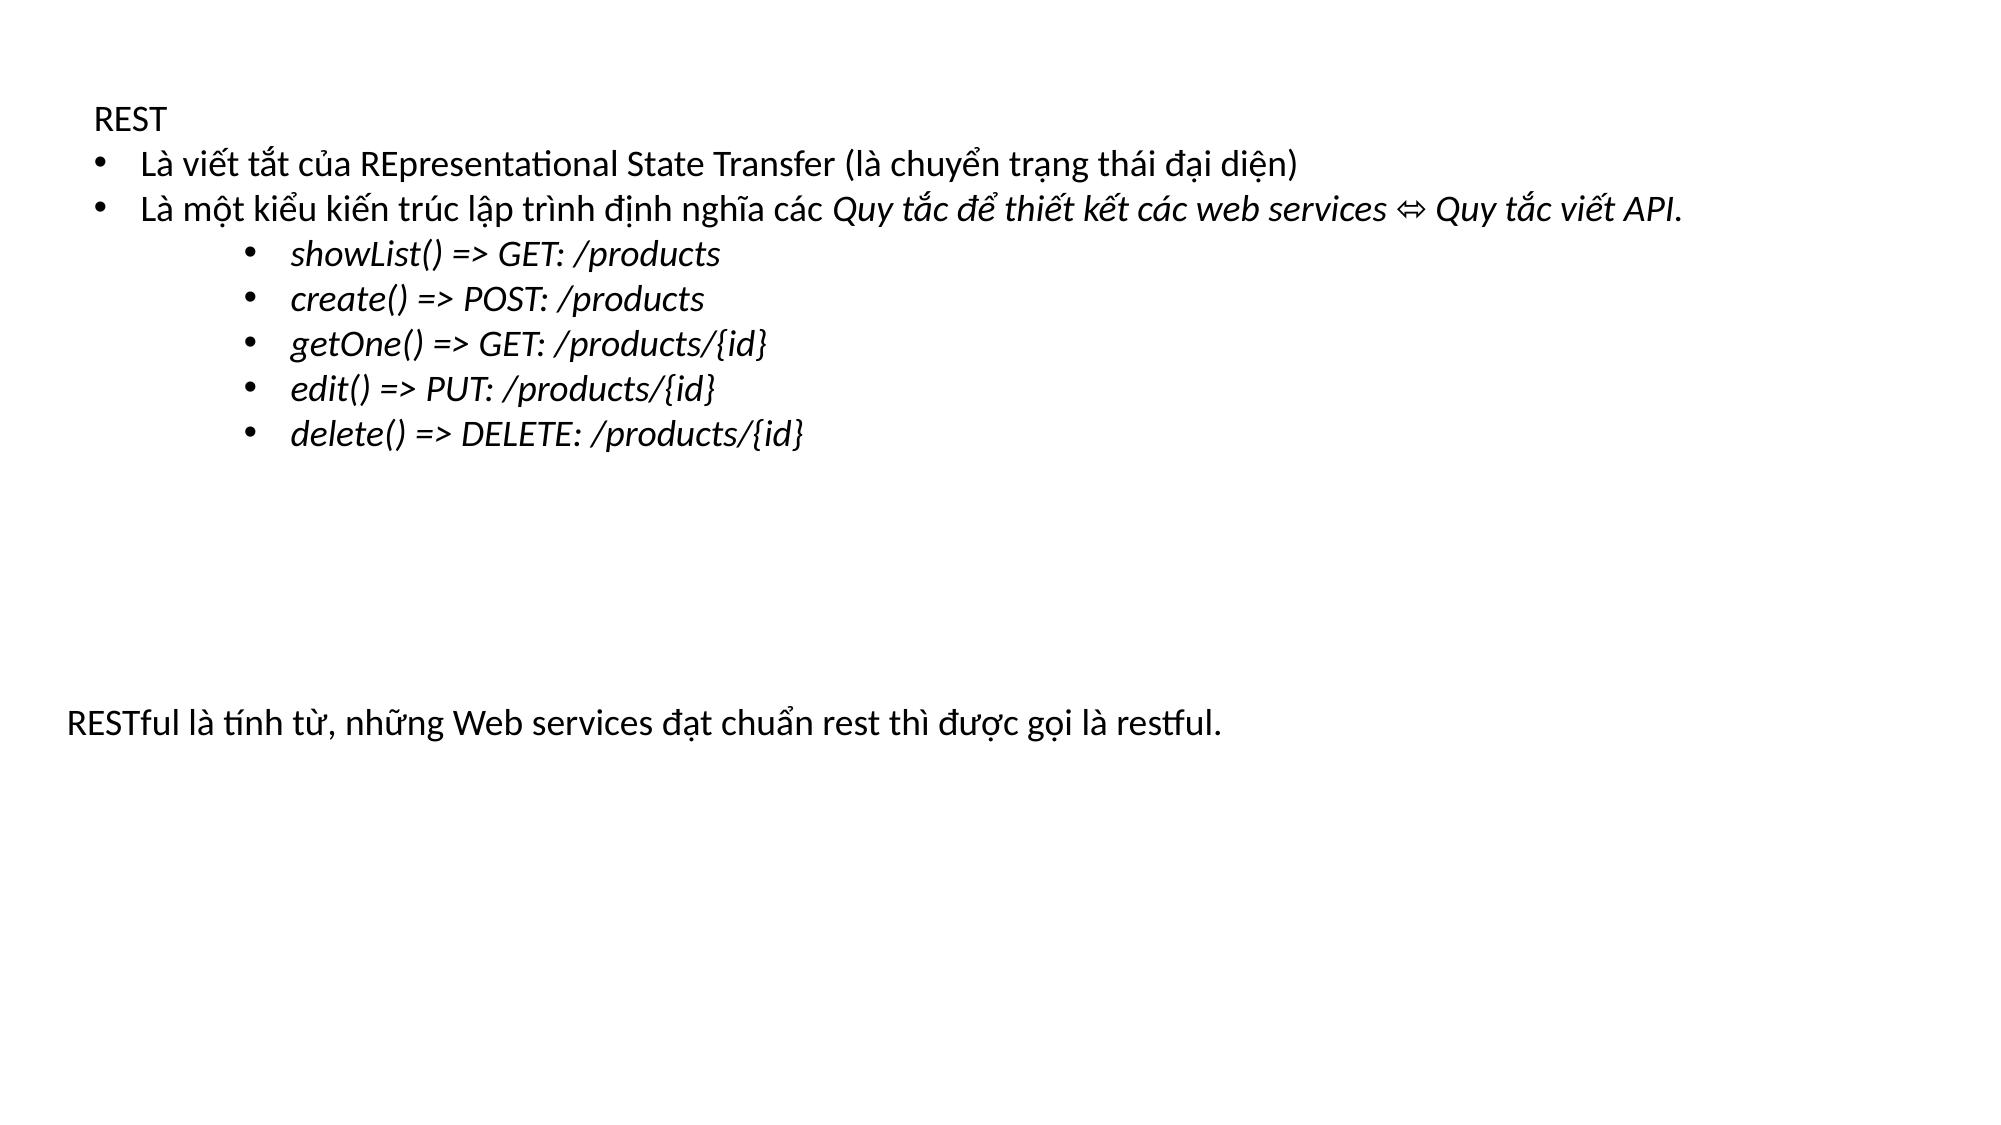

REST
Là viết tắt của REpresentational State Transfer (là chuyển trạng thái đại diện)
Là một kiểu kiến trúc lập trình định nghĩa các Quy tắc để thiết kết các web services ⬄ Quy tắc viết API.
showList() => GET: /products
create() => POST: /products
getOne() => GET: /products/{id}
edit() => PUT: /products/{id}
delete() => DELETE: /products/{id}

RESTful là tính từ, những Web services đạt chuẩn rest thì được gọi là restful.